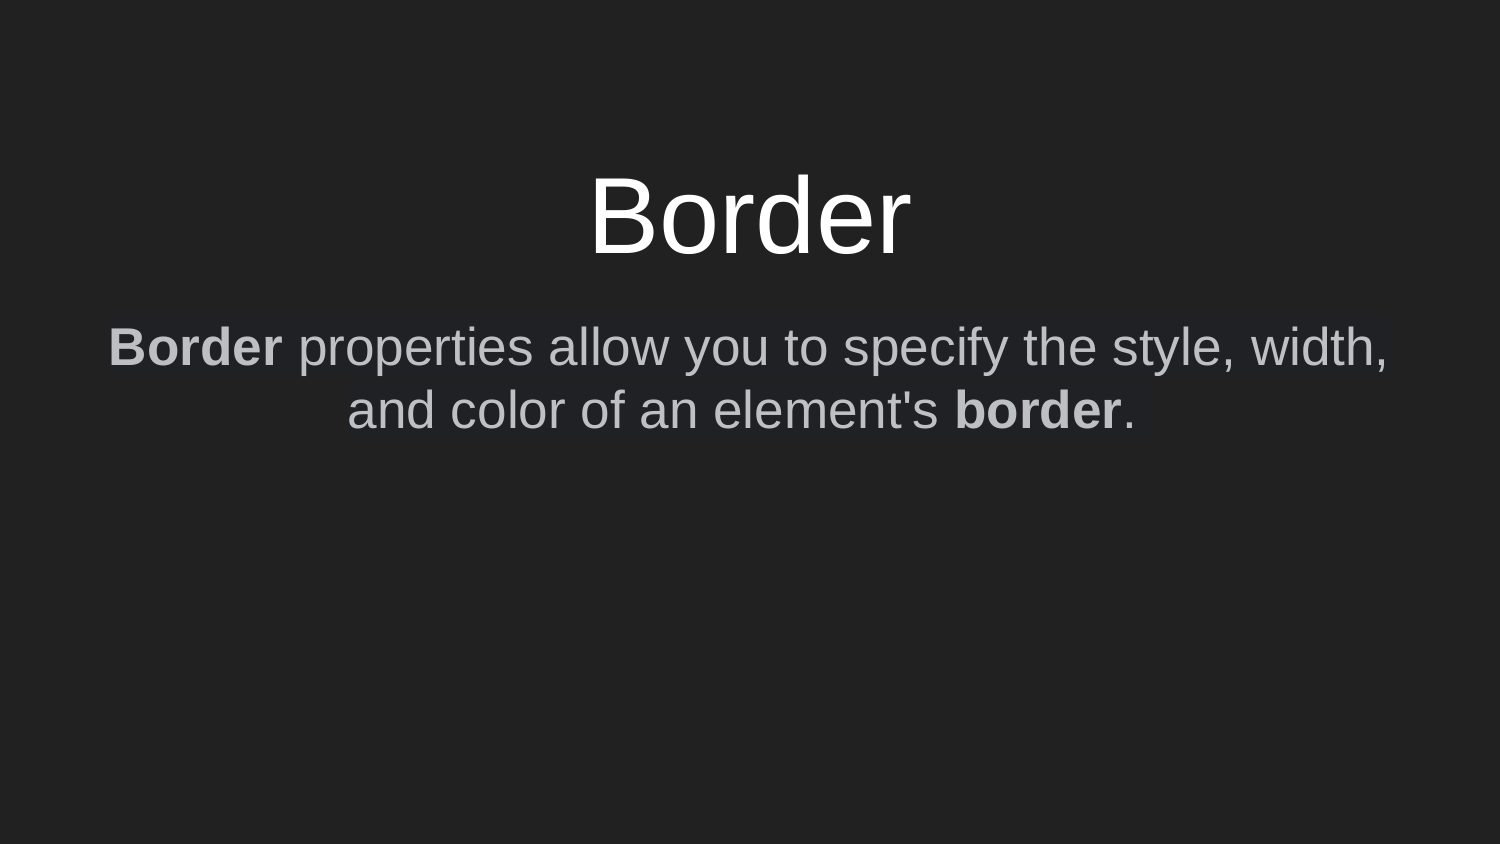

# Border
Border properties allow you to specify the style, width, and color of an element's border.